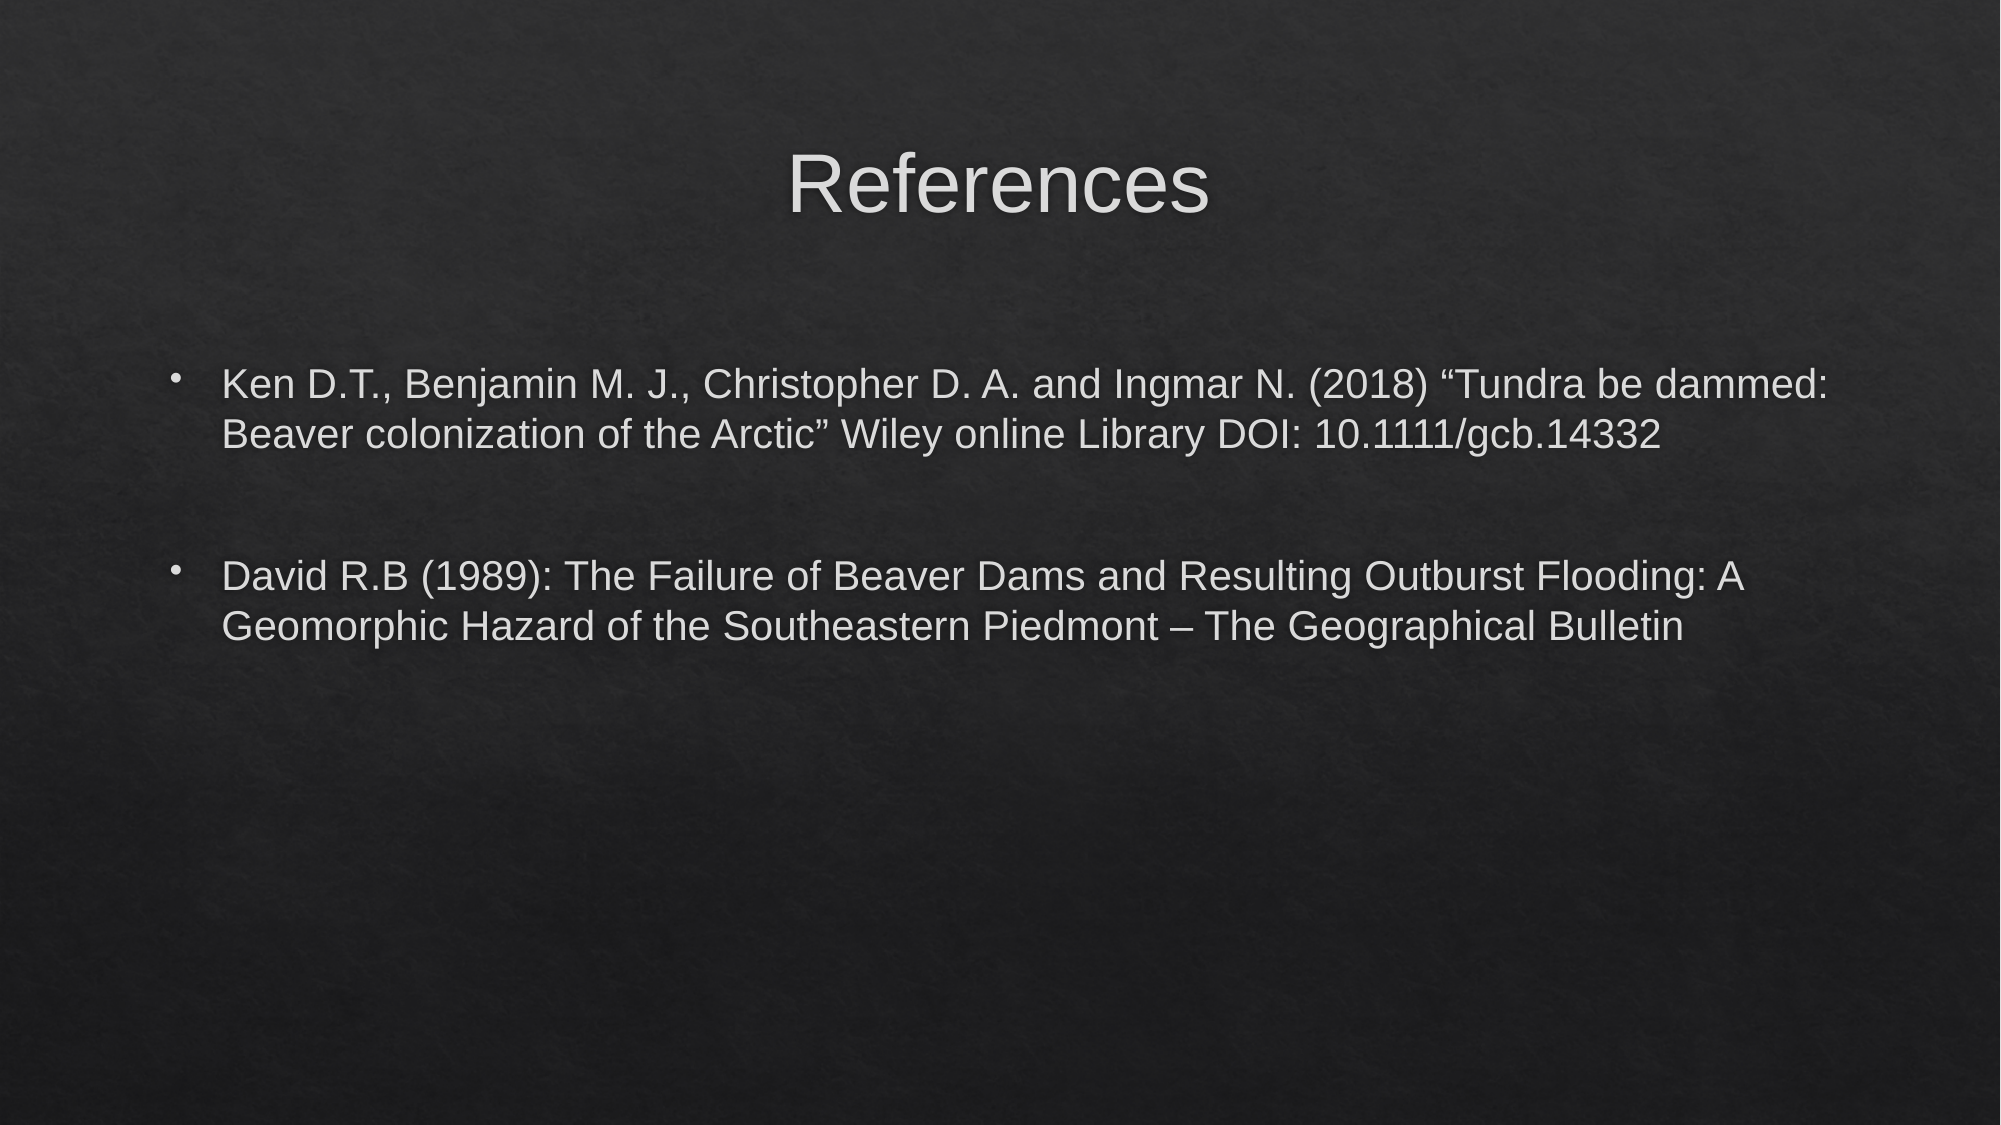

# References
Ken D.T., Benjamin M. J., Christopher D. A. and Ingmar N. (2018) “Tundra be dammed: Beaver colonization of the Arctic” Wiley online Library DOI: 10.1111/gcb.14332

David R.B (1989): The Failure of Beaver Dams and Resulting Outburst Flooding: A Geomorphic Hazard of the Southeastern Piedmont – The Geographical Bulletin